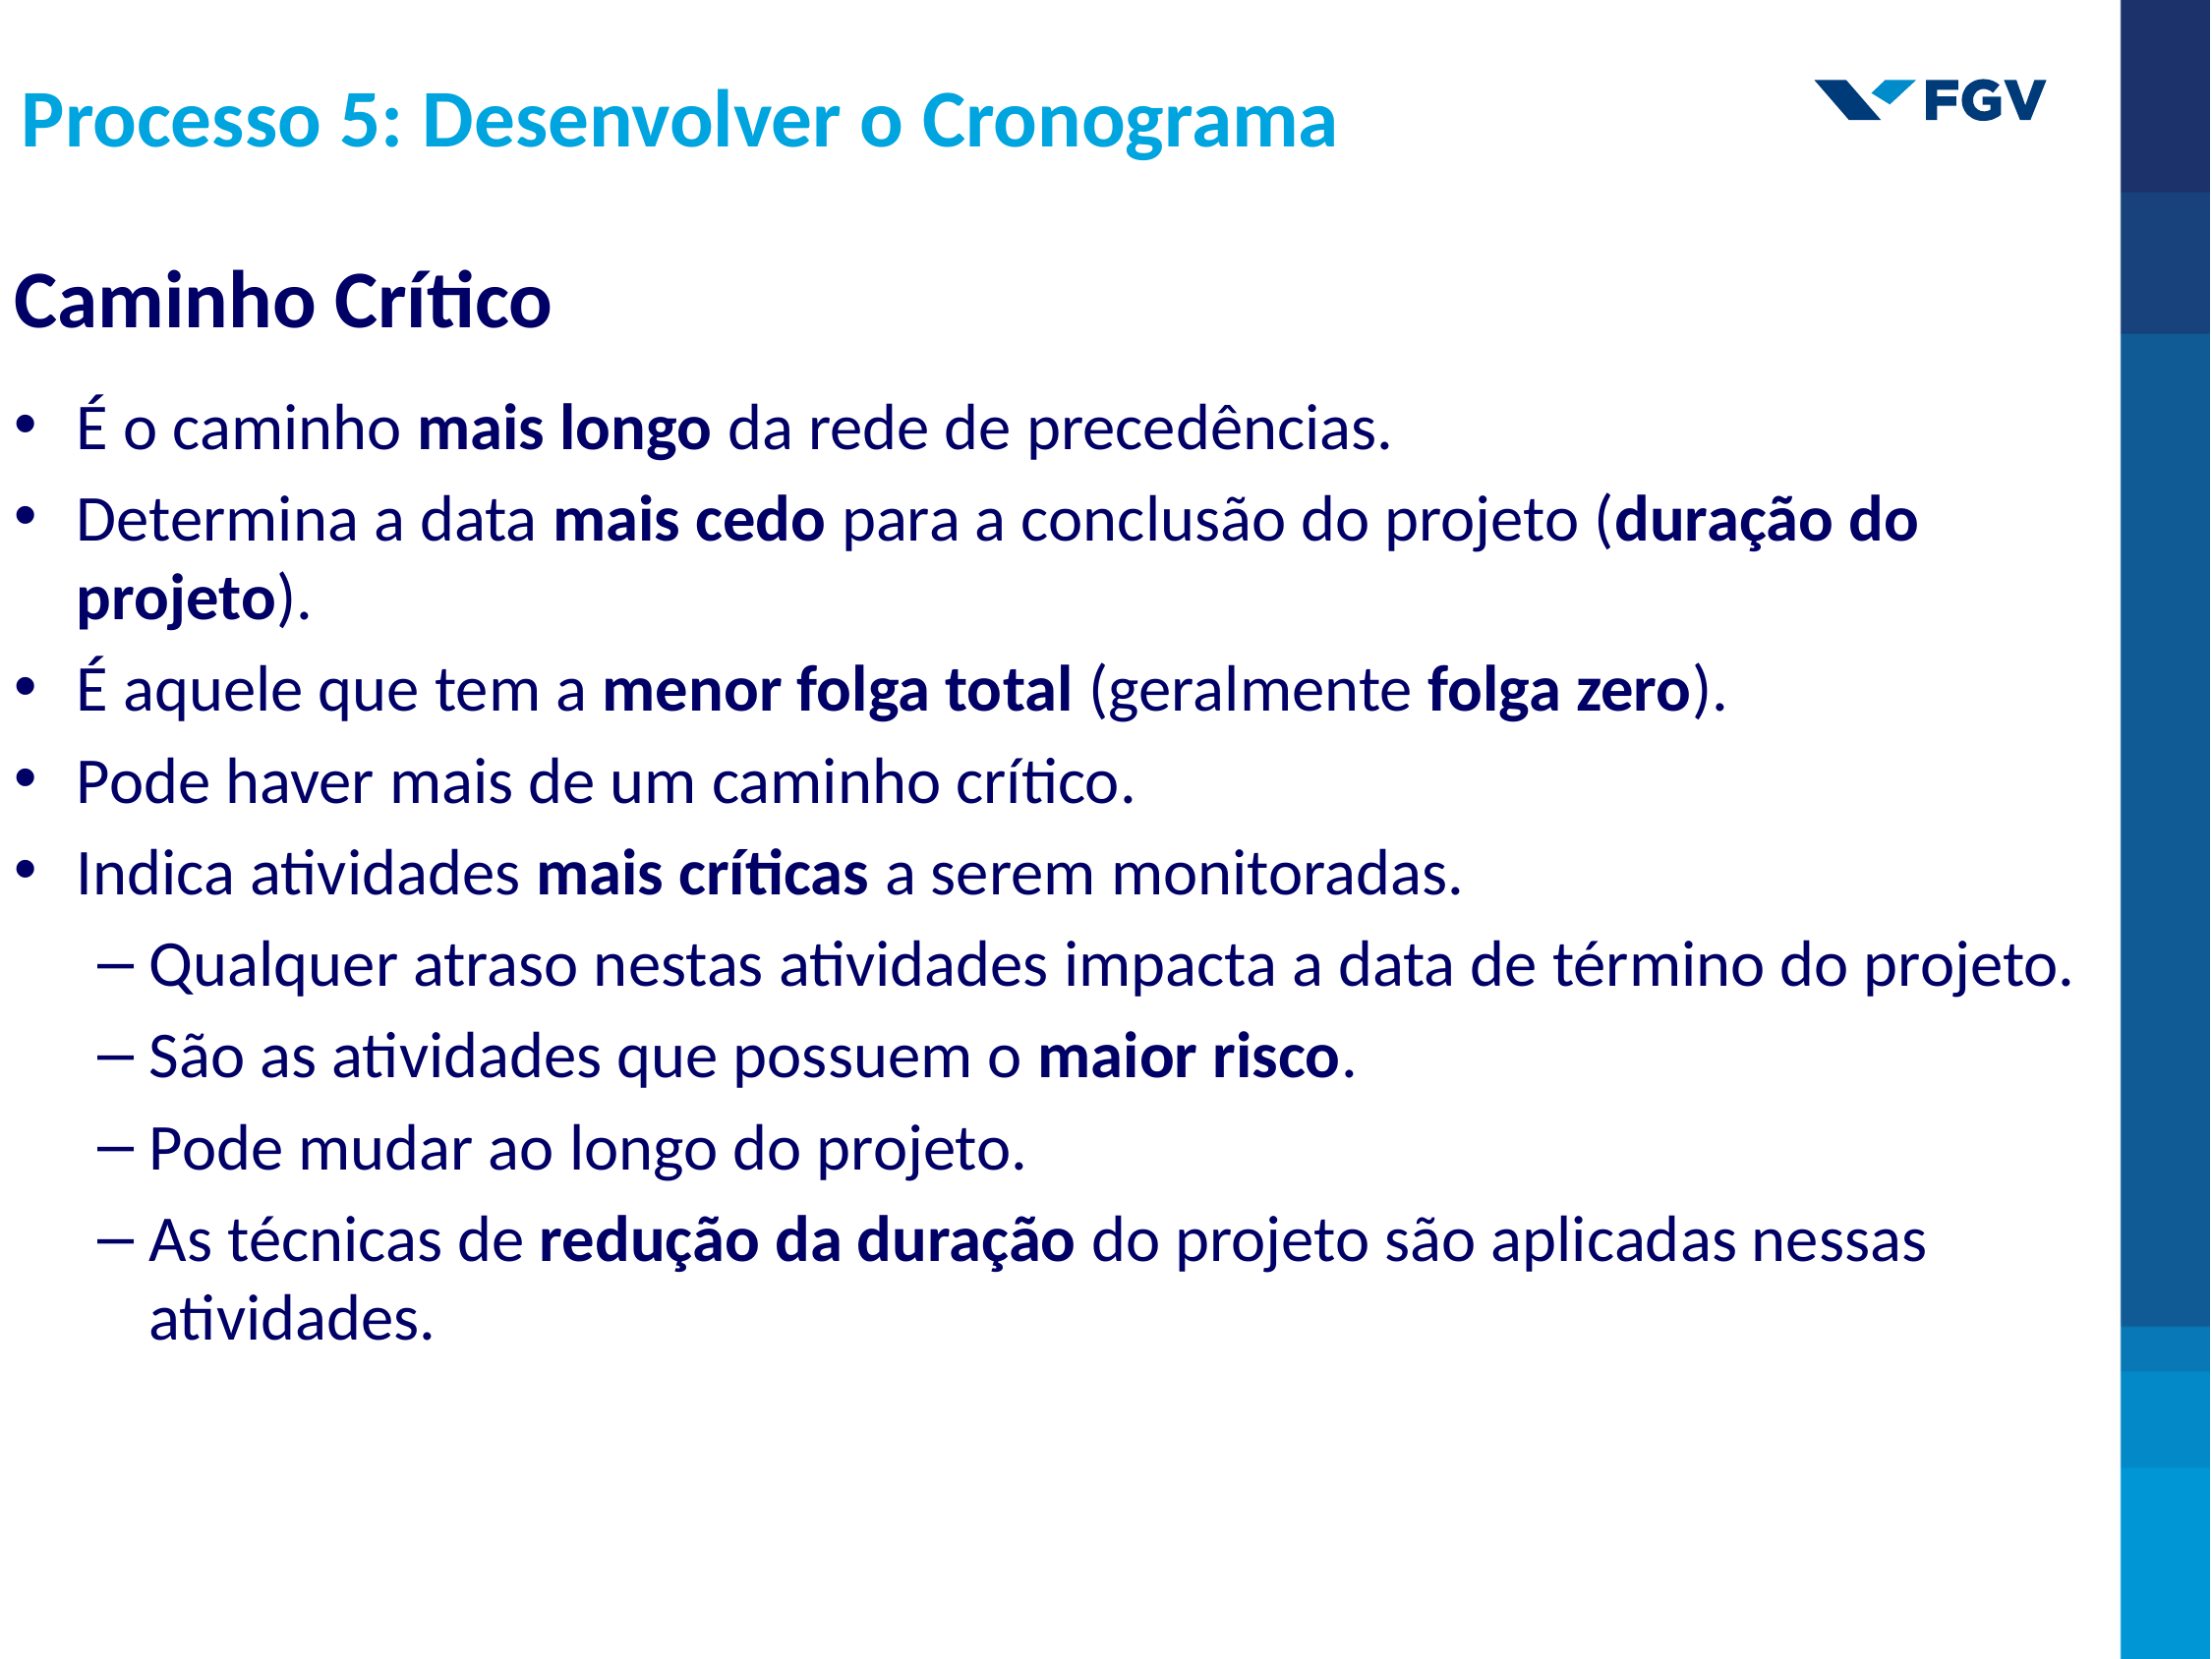

Processo 5: Desenvolver o Cronograma
# Caminho Crítico
É o caminho mais longo da rede de precedências.
Determina a data mais cedo para a conclusão do projeto (duração do projeto).
É aquele que tem a menor folga total (geralmente folga zero).
Pode haver mais de um caminho crítico.
Indica atividades mais críticas a serem monitoradas.
Qualquer atraso nestas atividades impacta a data de término do projeto.
São as atividades que possuem o maior risco.
Pode mudar ao longo do projeto.
As técnicas de redução da duração do projeto são aplicadas nessas atividades.